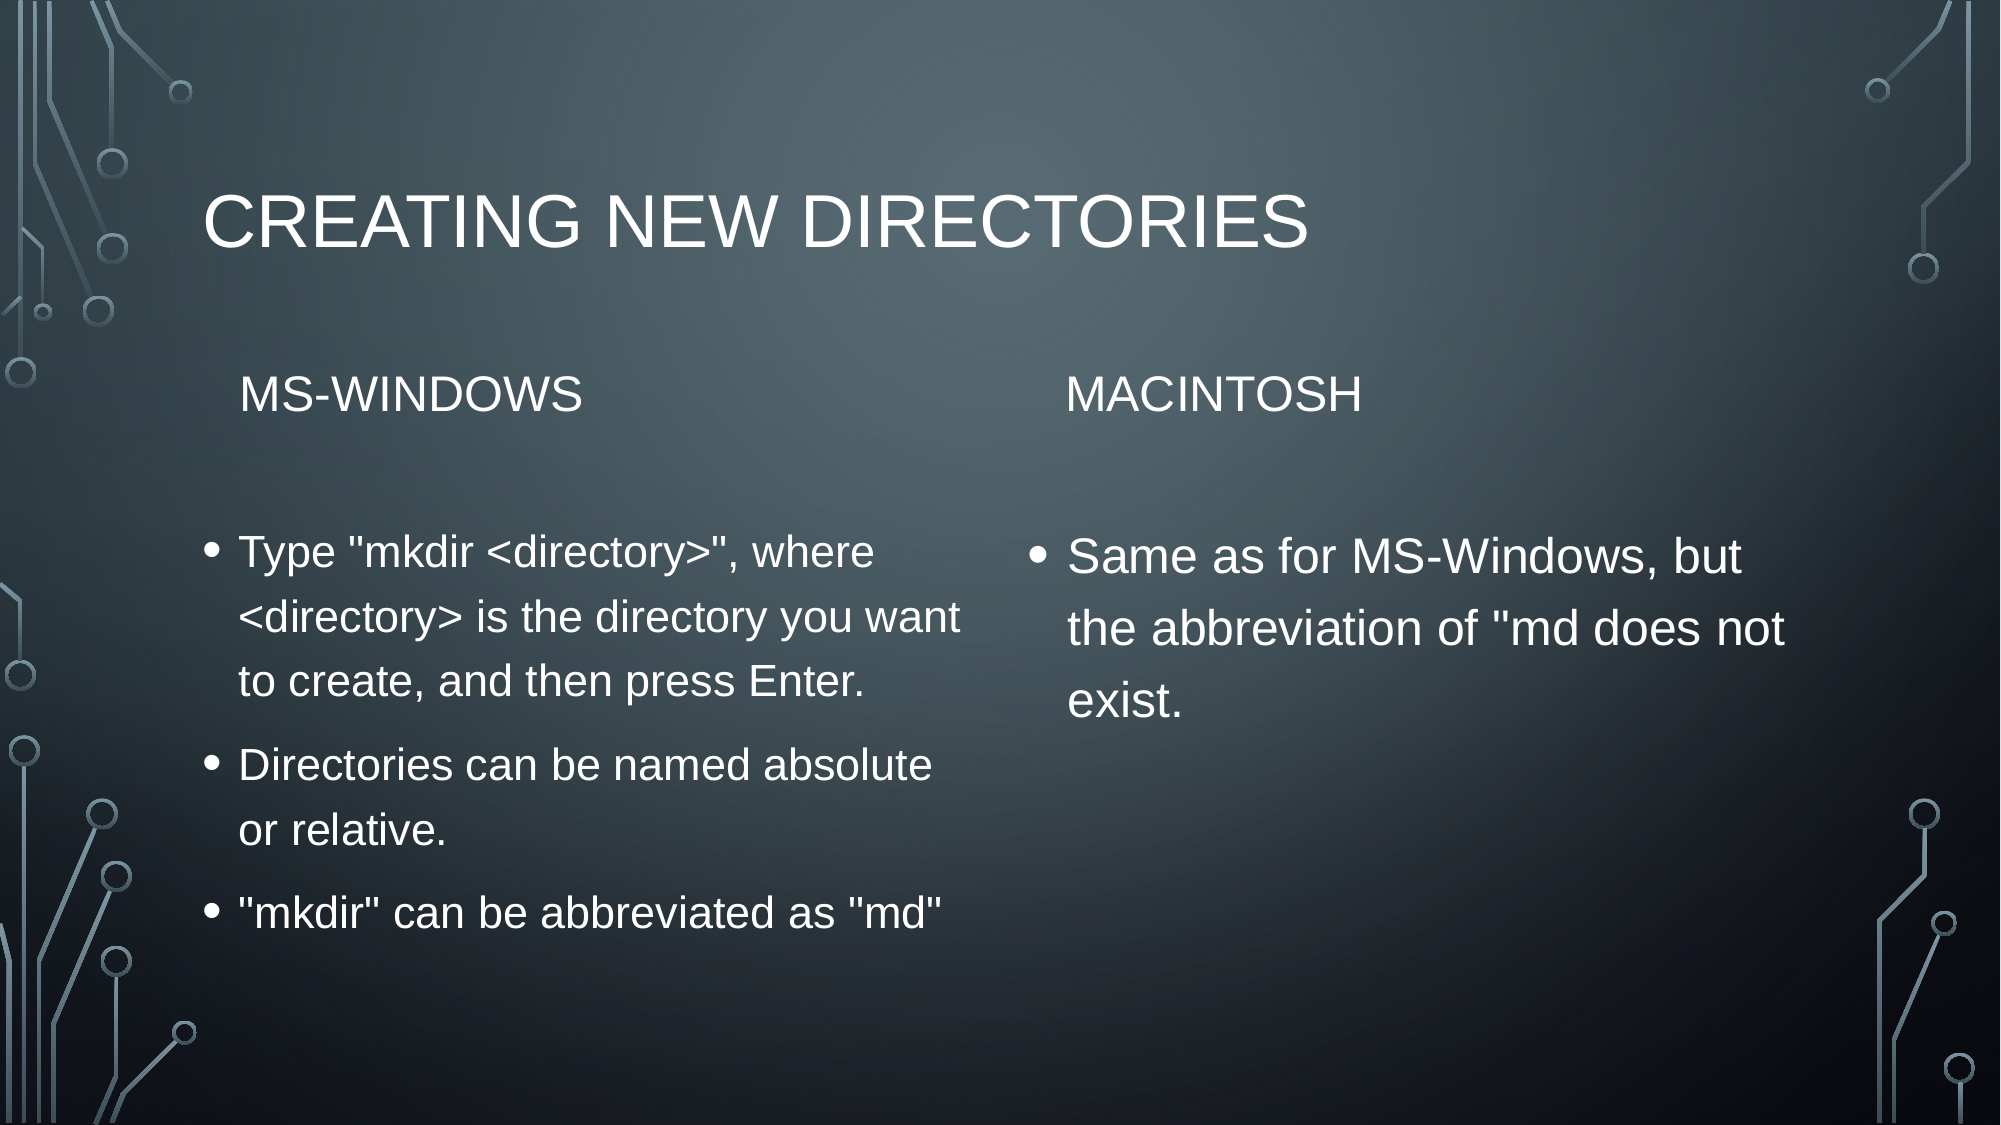

# Creating new directories
Macintosh

MS-Windows

Type "mkdir <directory>", where <directory> is the directory you want to create, and then press Enter.
Directories can be named absolute or relative.
"mkdir" can be abbreviated as "md"
Same as for MS-Windows, but the abbreviation of "md does not exist.